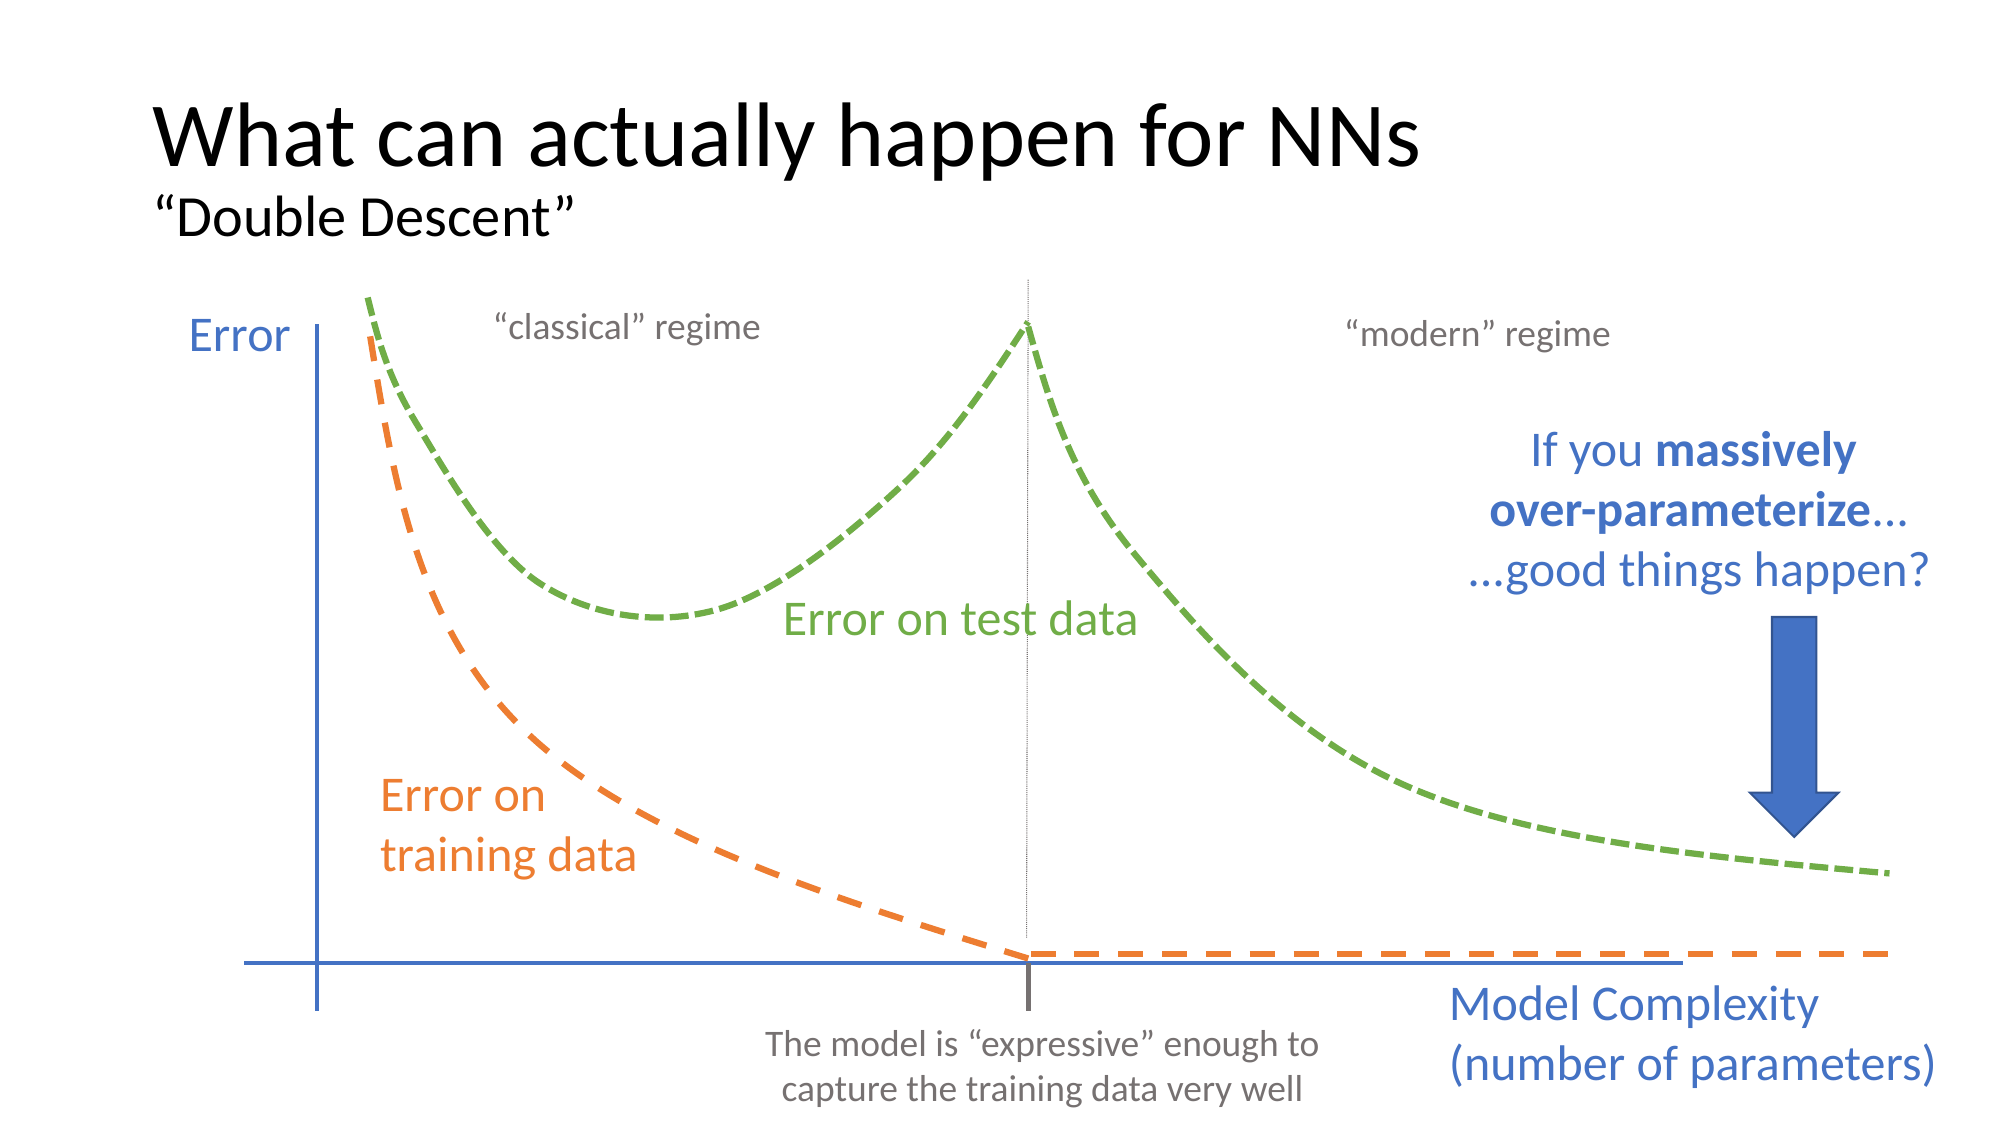

# What can actually happen for NNs “Double Descent”
Error
Model Complexity
(number of parameters)
“classical” regime

Error on test data
Error on training data
“modern” regime

If you massively
over-parameterize...
...good things happen?

The model is “expressive” enough to capture the training data very well